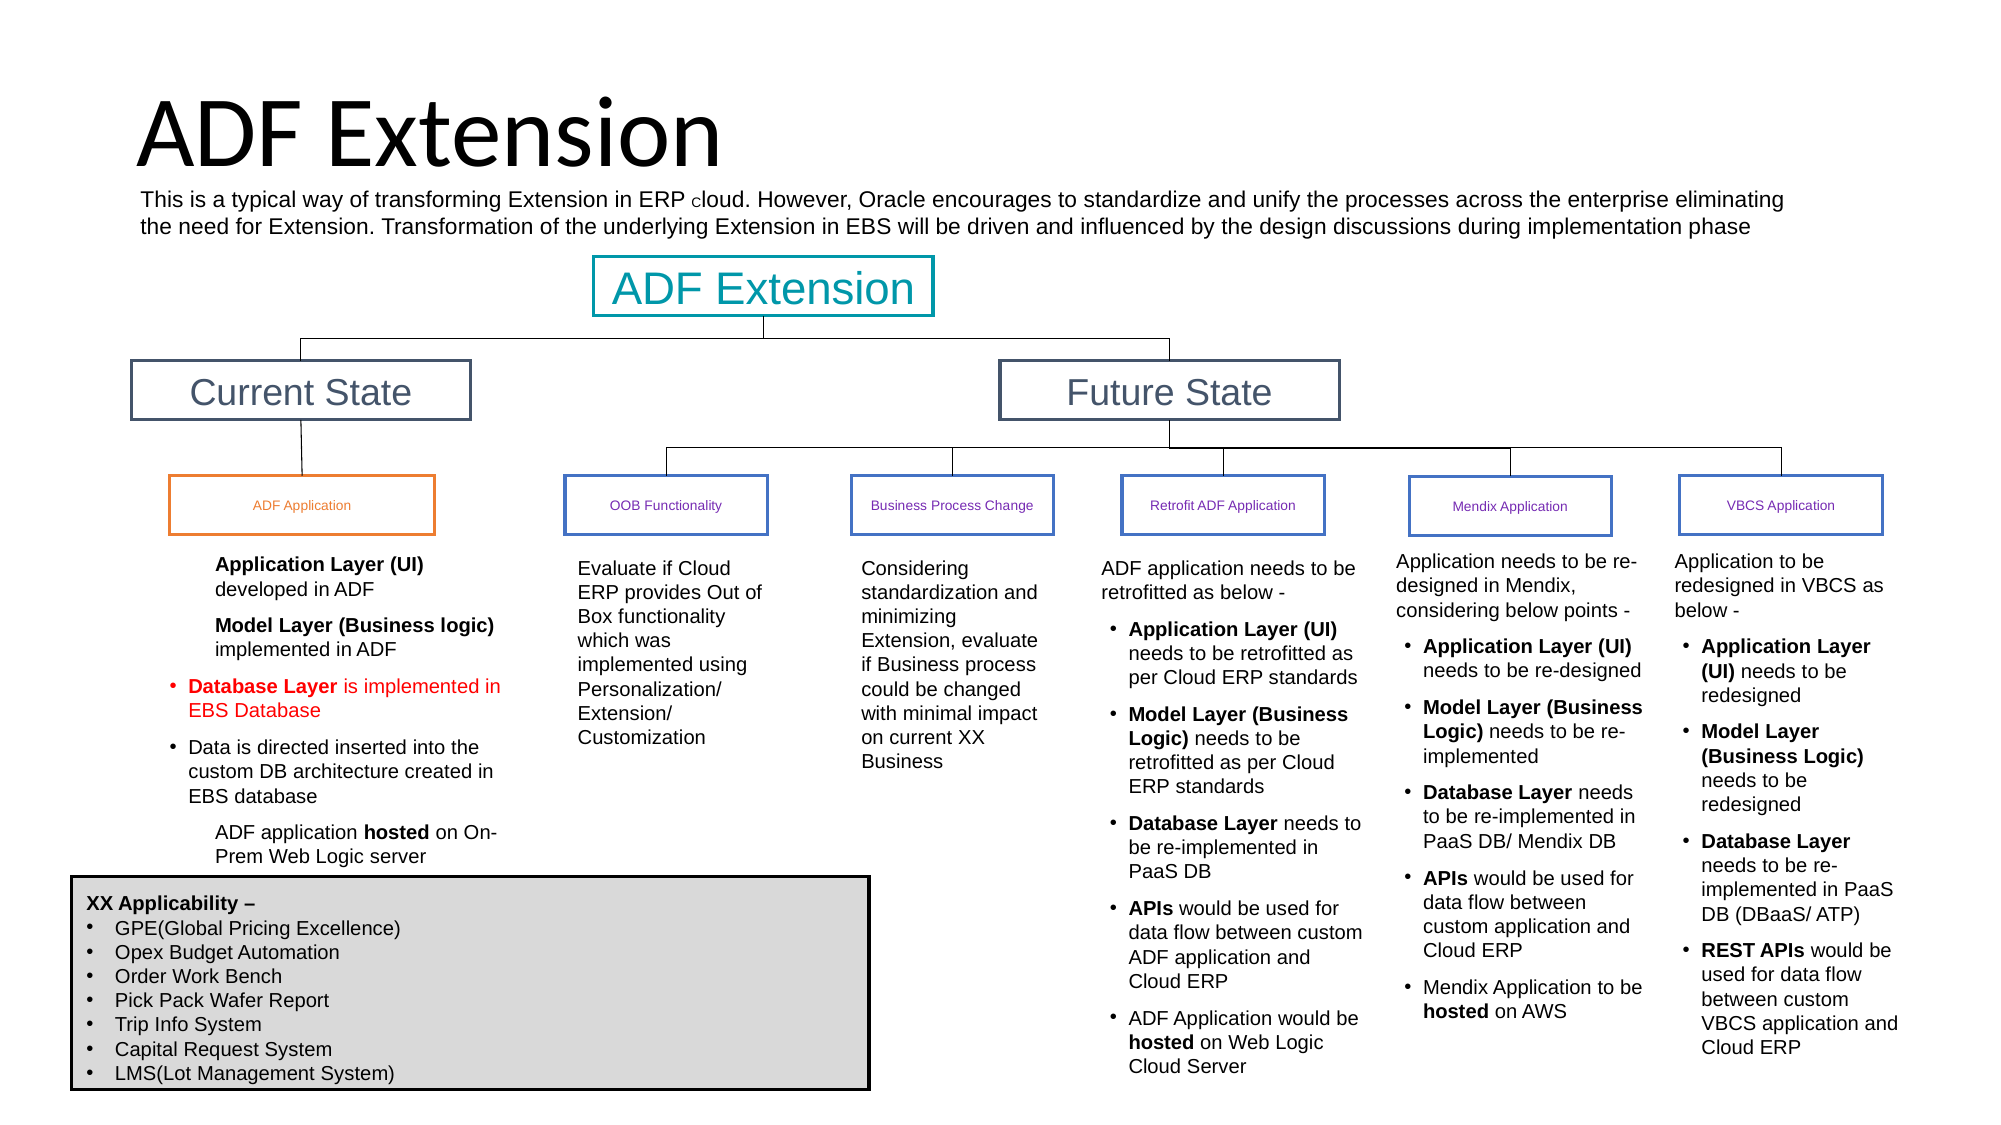

ADF Extension
This is a typical way of transforming Extension in ERP Cloud. However, Oracle encourages to standardize and unify the processes across the enterprise eliminating the need for Extension. Transformation of the underlying Extension in EBS will be driven and influenced by the design discussions during implementation phase
ADF Extension
Current State
Future State
VBCS Application
OOB Functionality
Business Process Change
Retrofit ADF Application
ADF Application
Mendix Application
Application needs to be re-designed in Mendix, considering below points -
Application Layer (UI) needs to be re-designed
Model Layer (Business Logic) needs to be re-implemented
Database Layer needs to be re-implemented in PaaS DB/ Mendix DB
APIs would be used for data flow between custom application and Cloud ERP
Mendix Application to be hosted on AWS
Application to be redesigned in VBCS as below -
Application Layer (UI) needs to be redesigned
Model Layer (Business Logic) needs to be redesigned
Database Layer needs to be re-implemented in PaaS DB (DBaaS/ ATP)
REST APIs would be used for data flow between custom VBCS application and Cloud ERP
Evaluate if Cloud ERP provides Out of Box functionality which was implemented using Personalization/ Extension/ Customization
Considering standardization and minimizing Extension, evaluate if Business process could be changed with minimal impact on current XX Business
ADF application needs to be retrofitted as below -
Application Layer (UI) needs to be retrofitted as per Cloud ERP standards
Model Layer (Business Logic) needs to be retrofitted as per Cloud ERP standards
Database Layer needs to be re-implemented in PaaS DB
APIs would be used for data flow between custom ADF application and Cloud ERP
ADF Application would be hosted on Web Logic Cloud Server
Application Layer (UI) developed in ADF
Model Layer (Business logic)  implemented in ADF
Database Layer is implemented in EBS Database
Data is directed inserted into the custom DB architecture created in EBS database
ADF application hosted on On-Prem Web Logic server
XX Applicability –
GPE(Global Pricing Excellence)
Opex Budget Automation
Order Work Bench
Pick Pack Wafer Report
Trip Info System
Capital Request System
LMS(Lot Management System)